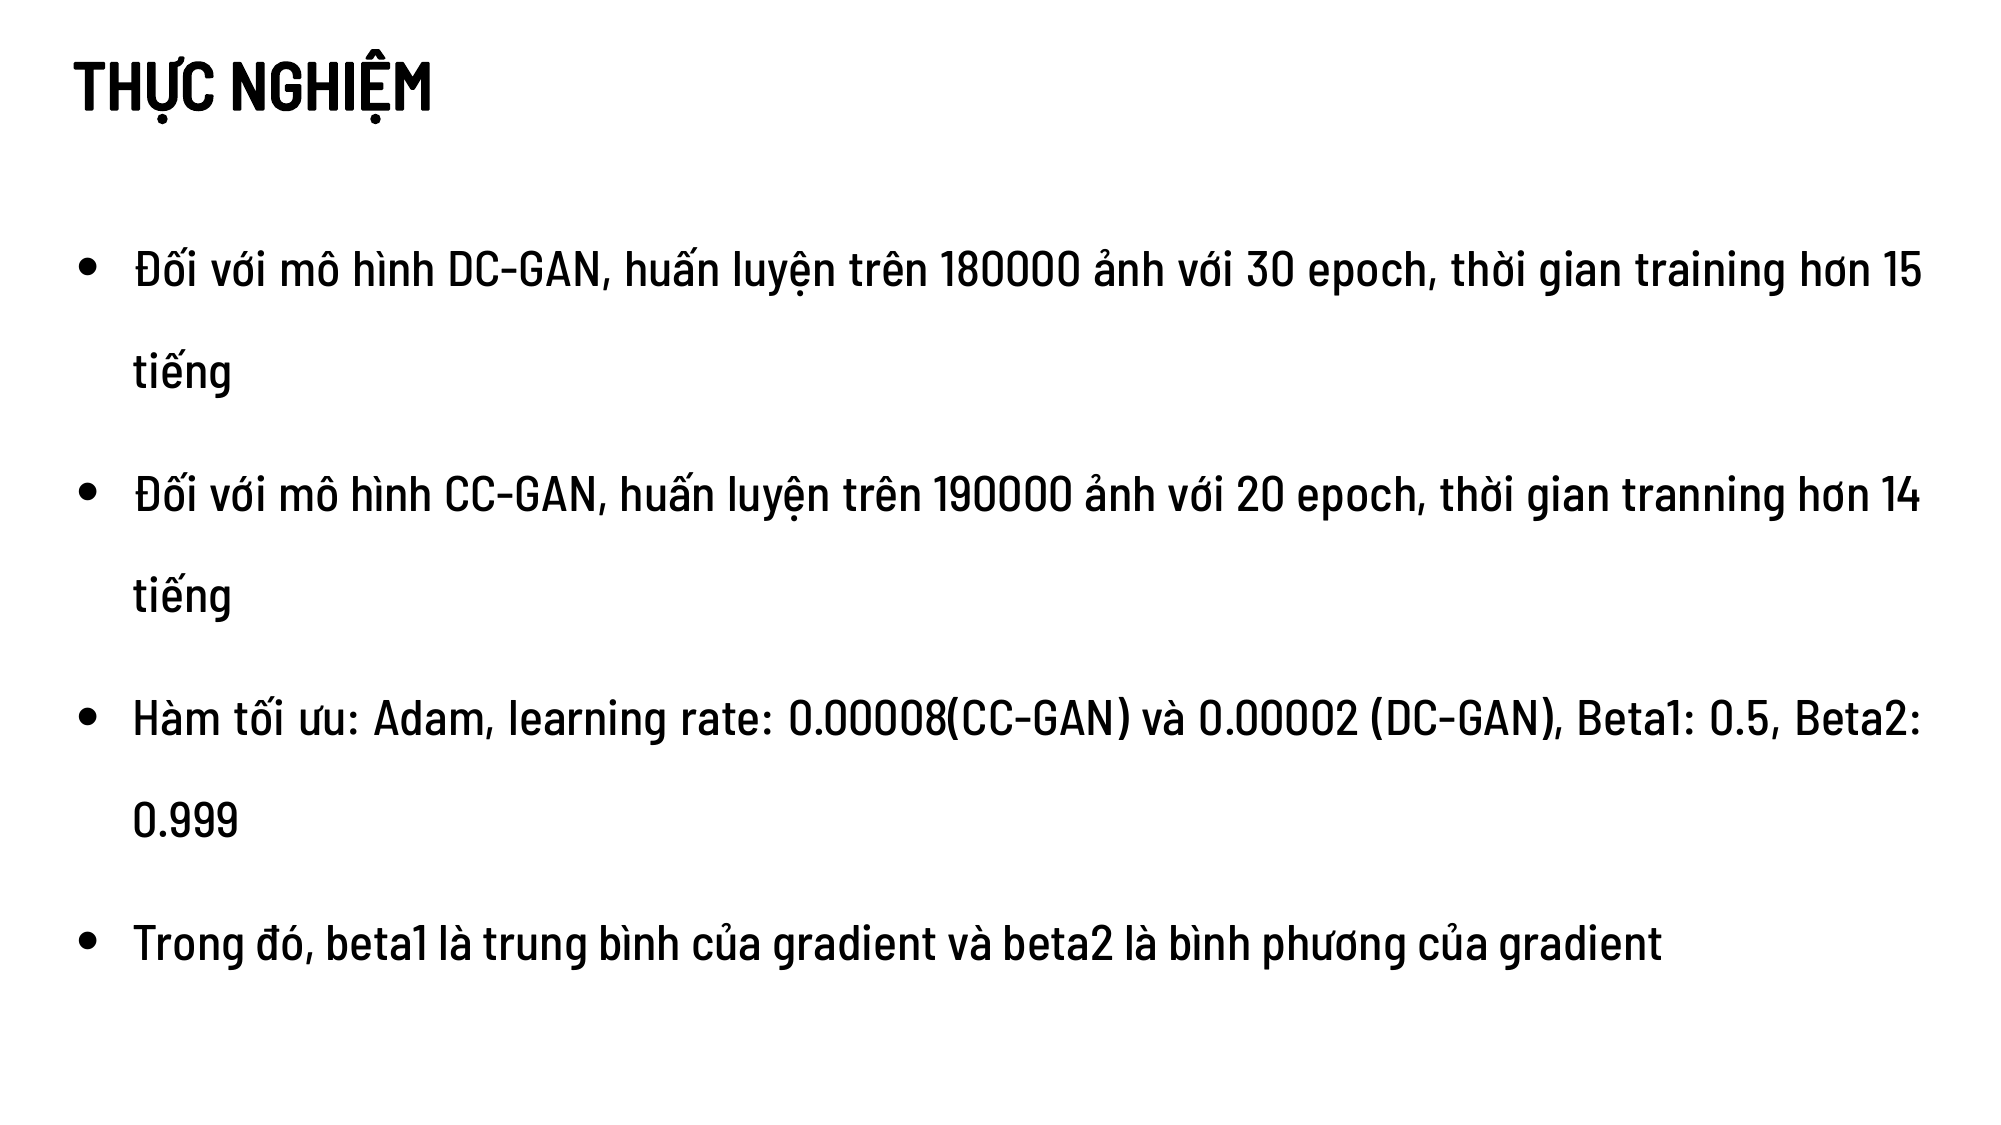

# THỰC NGHIỆM
Đối với mô hình DC-GAN, huấn luyện trên 180000 ảnh với 30 epoch, thời gian training hơn 15 tiếng
Đối với mô hình CC-GAN, huấn luyện trên 190000 ảnh với 20 epoch, thời gian tranning hơn 14 tiếng
Hàm tối ưu: Adam, learning rate: 0.00008(CC-GAN) và 0.00002 (DC-GAN), Beta1: 0.5, Beta2: 0.999
Trong đó, beta1 là trung bình của gradient và beta2 là bình phương của gradient